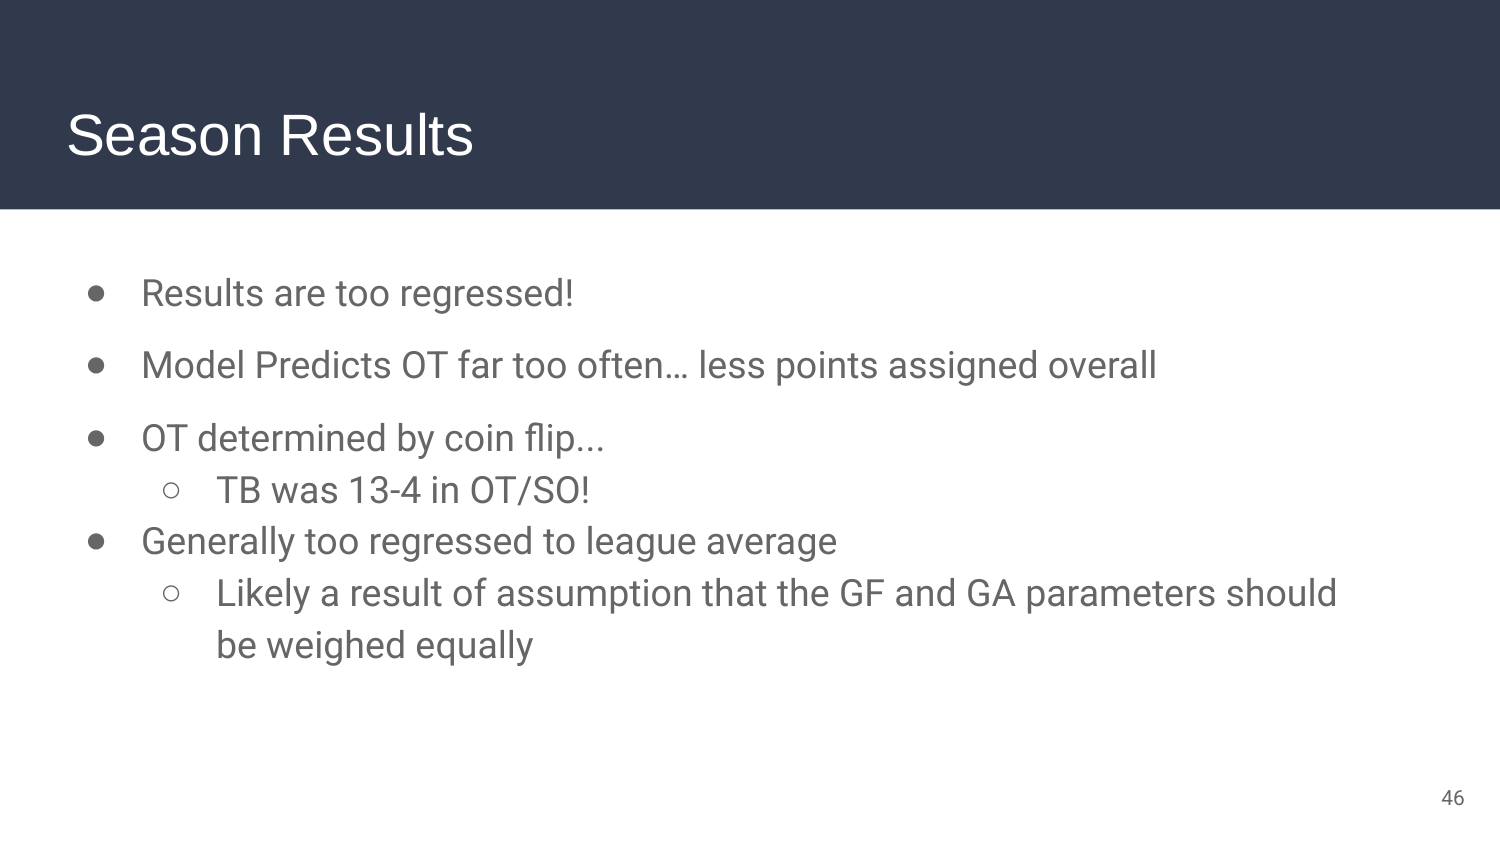

# Season Results
Results are too regressed!
Model Predicts OT far too often… less points assigned overall
OT determined by coin flip...
TB was 13-4 in OT/SO!
Generally too regressed to league average
Likely a result of assumption that the GF and GA parameters should be weighed equally
46